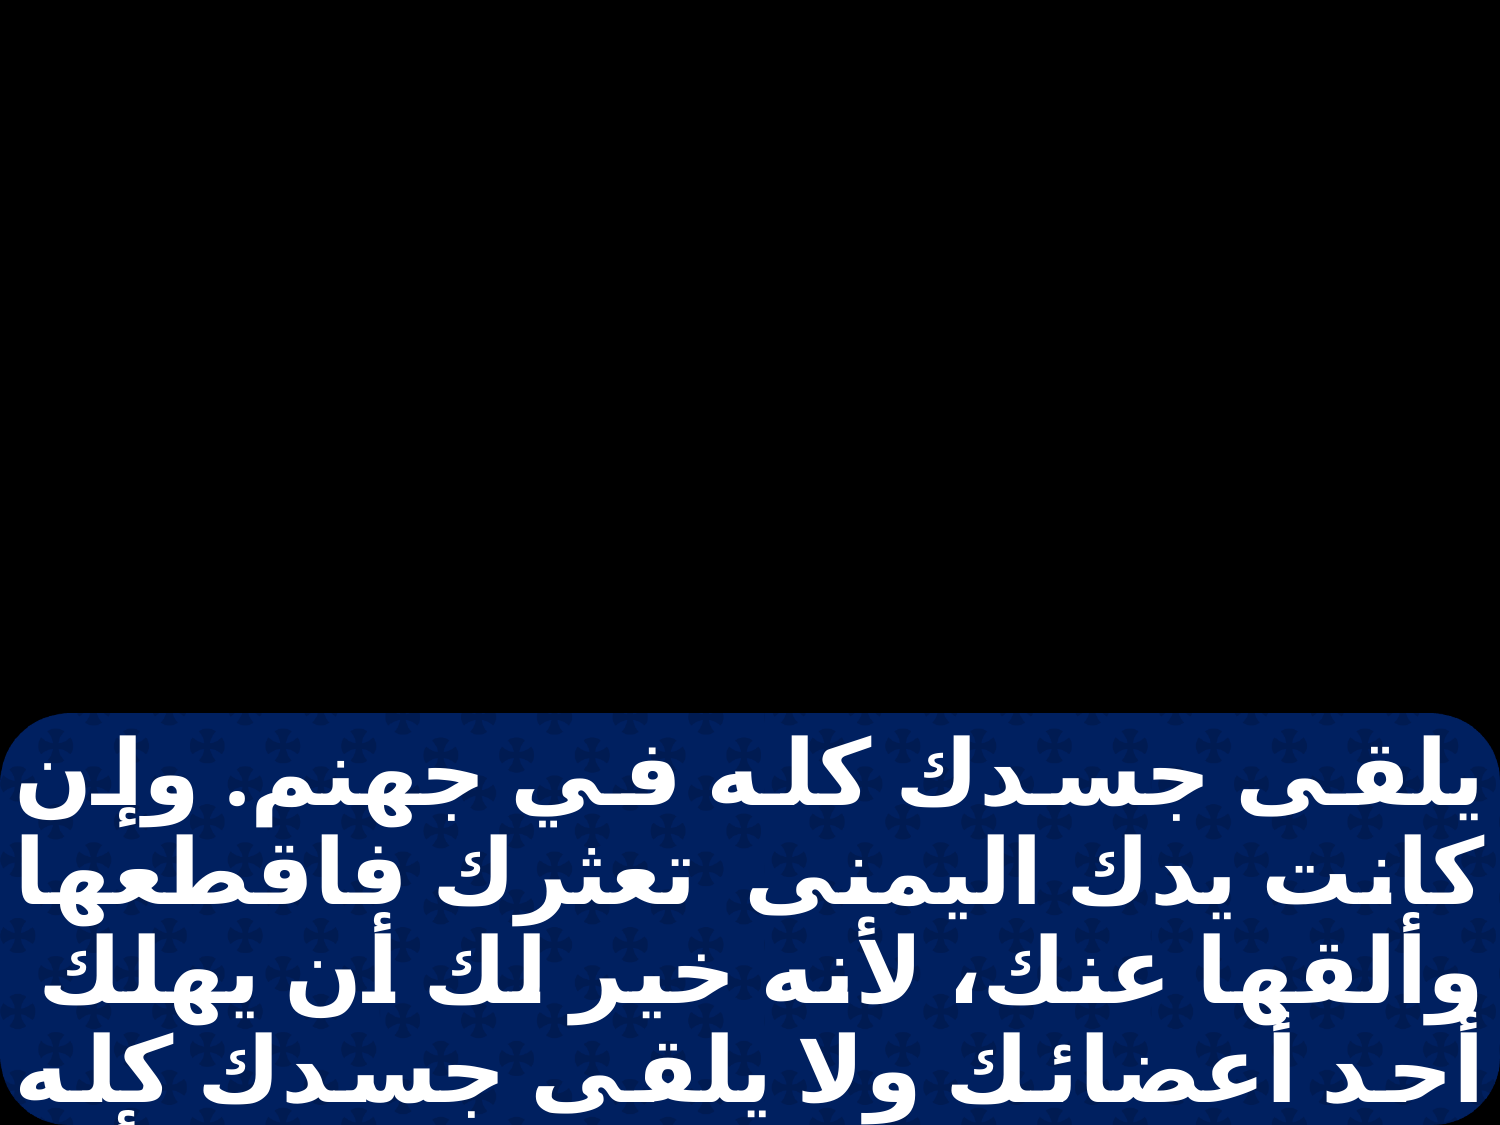

يلقى جسدك كله في جهنم. وإن كانت يدك اليمنى  تعثرك فاقطعها وألقها عنك، لأنه خير لك أن يهلك  أحد أعضائك ولا يلقى جسدك كله في جهنم. وقيل:  من طلق امرأته فليعطها كتاب طلاق. وأما أنا فأقول